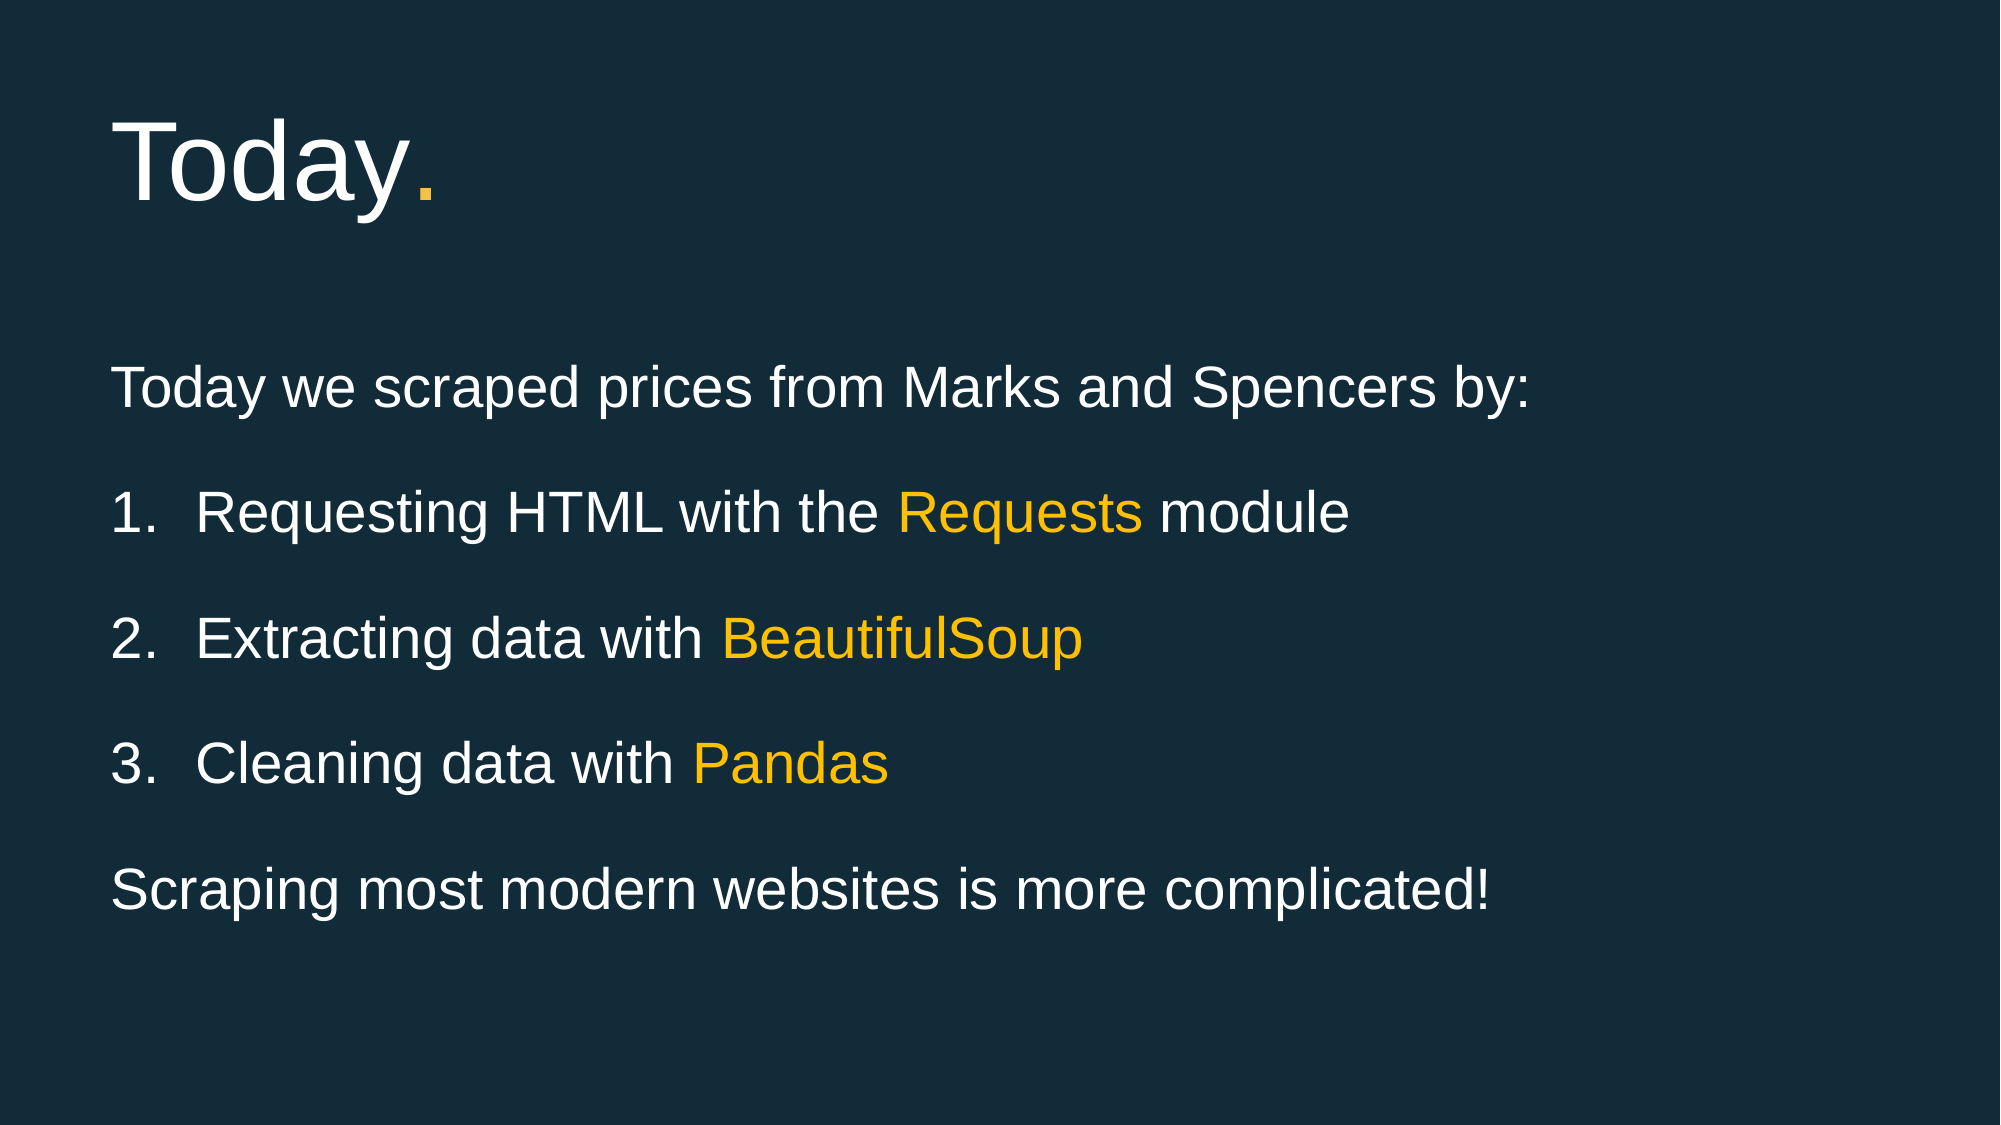

# Today.
Today we scraped prices from Marks and Spencers by:
Requesting HTML with the Requests module
Extracting data with BeautifulSoup
Cleaning data with Pandas
Scraping most modern websites is more complicated!